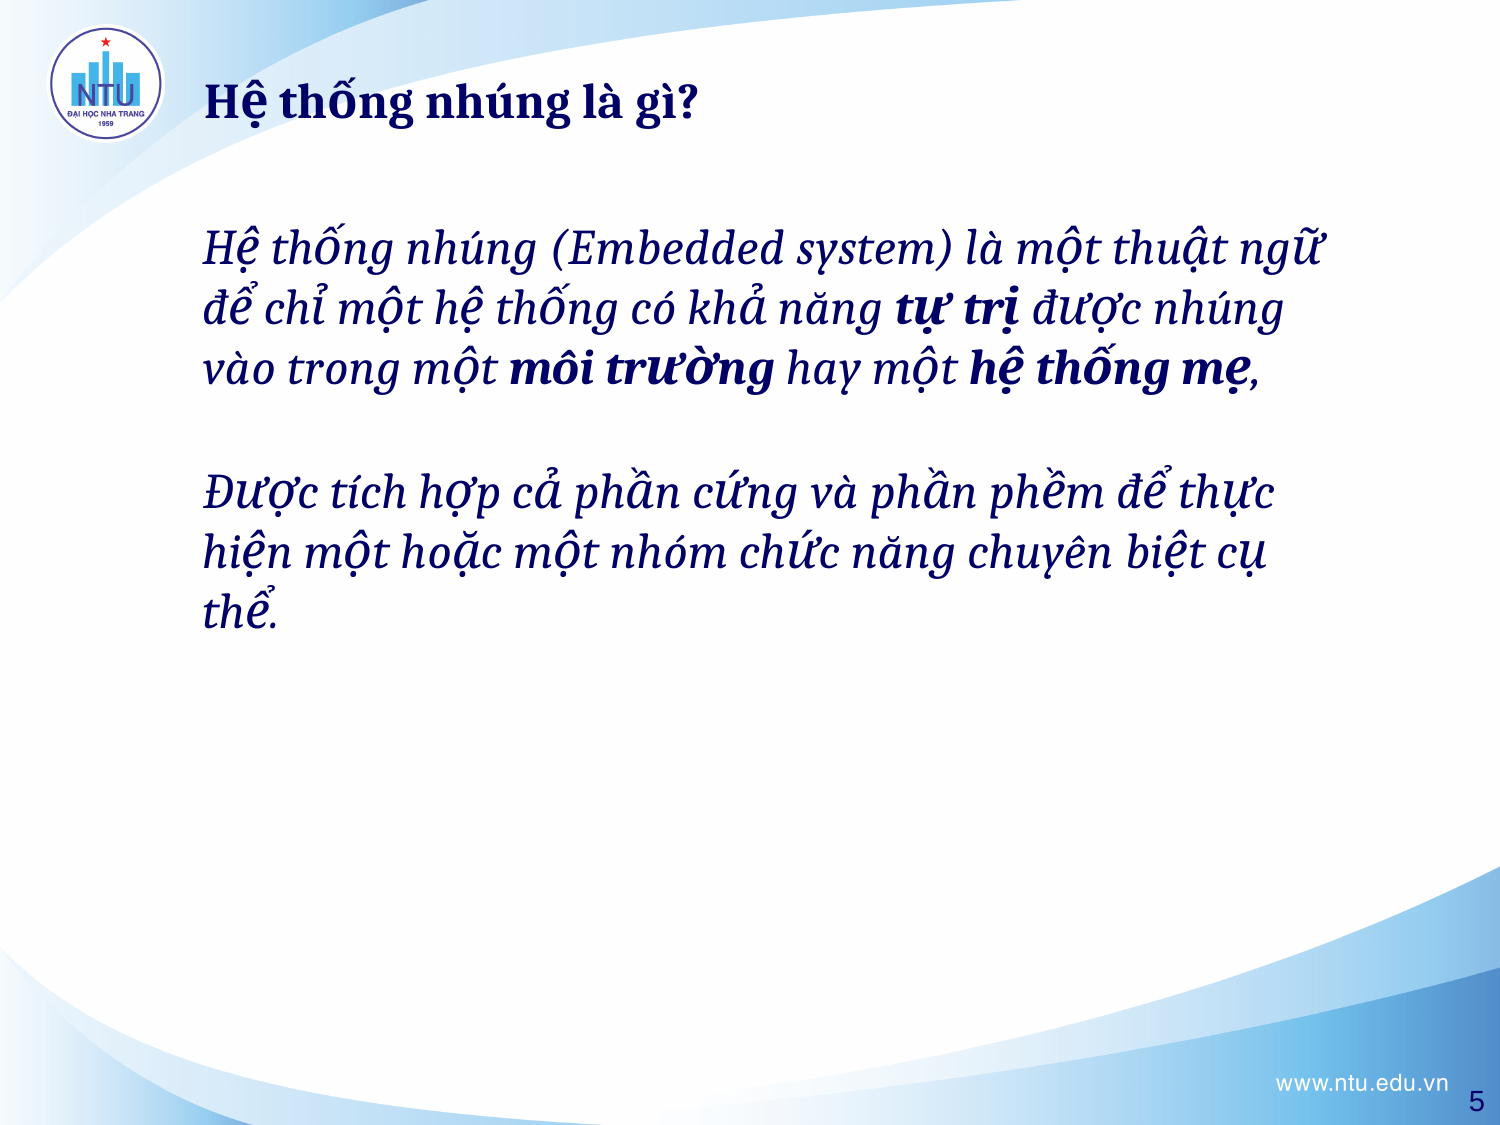

Hệ thống nhúng là gì?
Hệ thống nhúng (Embedded system) là một thuật ngữ để chỉ một hệ thống có khả năng tự trị được nhúng vào trong một môi trường hay một hệ thống mẹ,

Được tích hợp cả phần cứng và phần phềm để thực hiện một hoặc một nhóm chức năng chuyên biệt cụ thể.
5